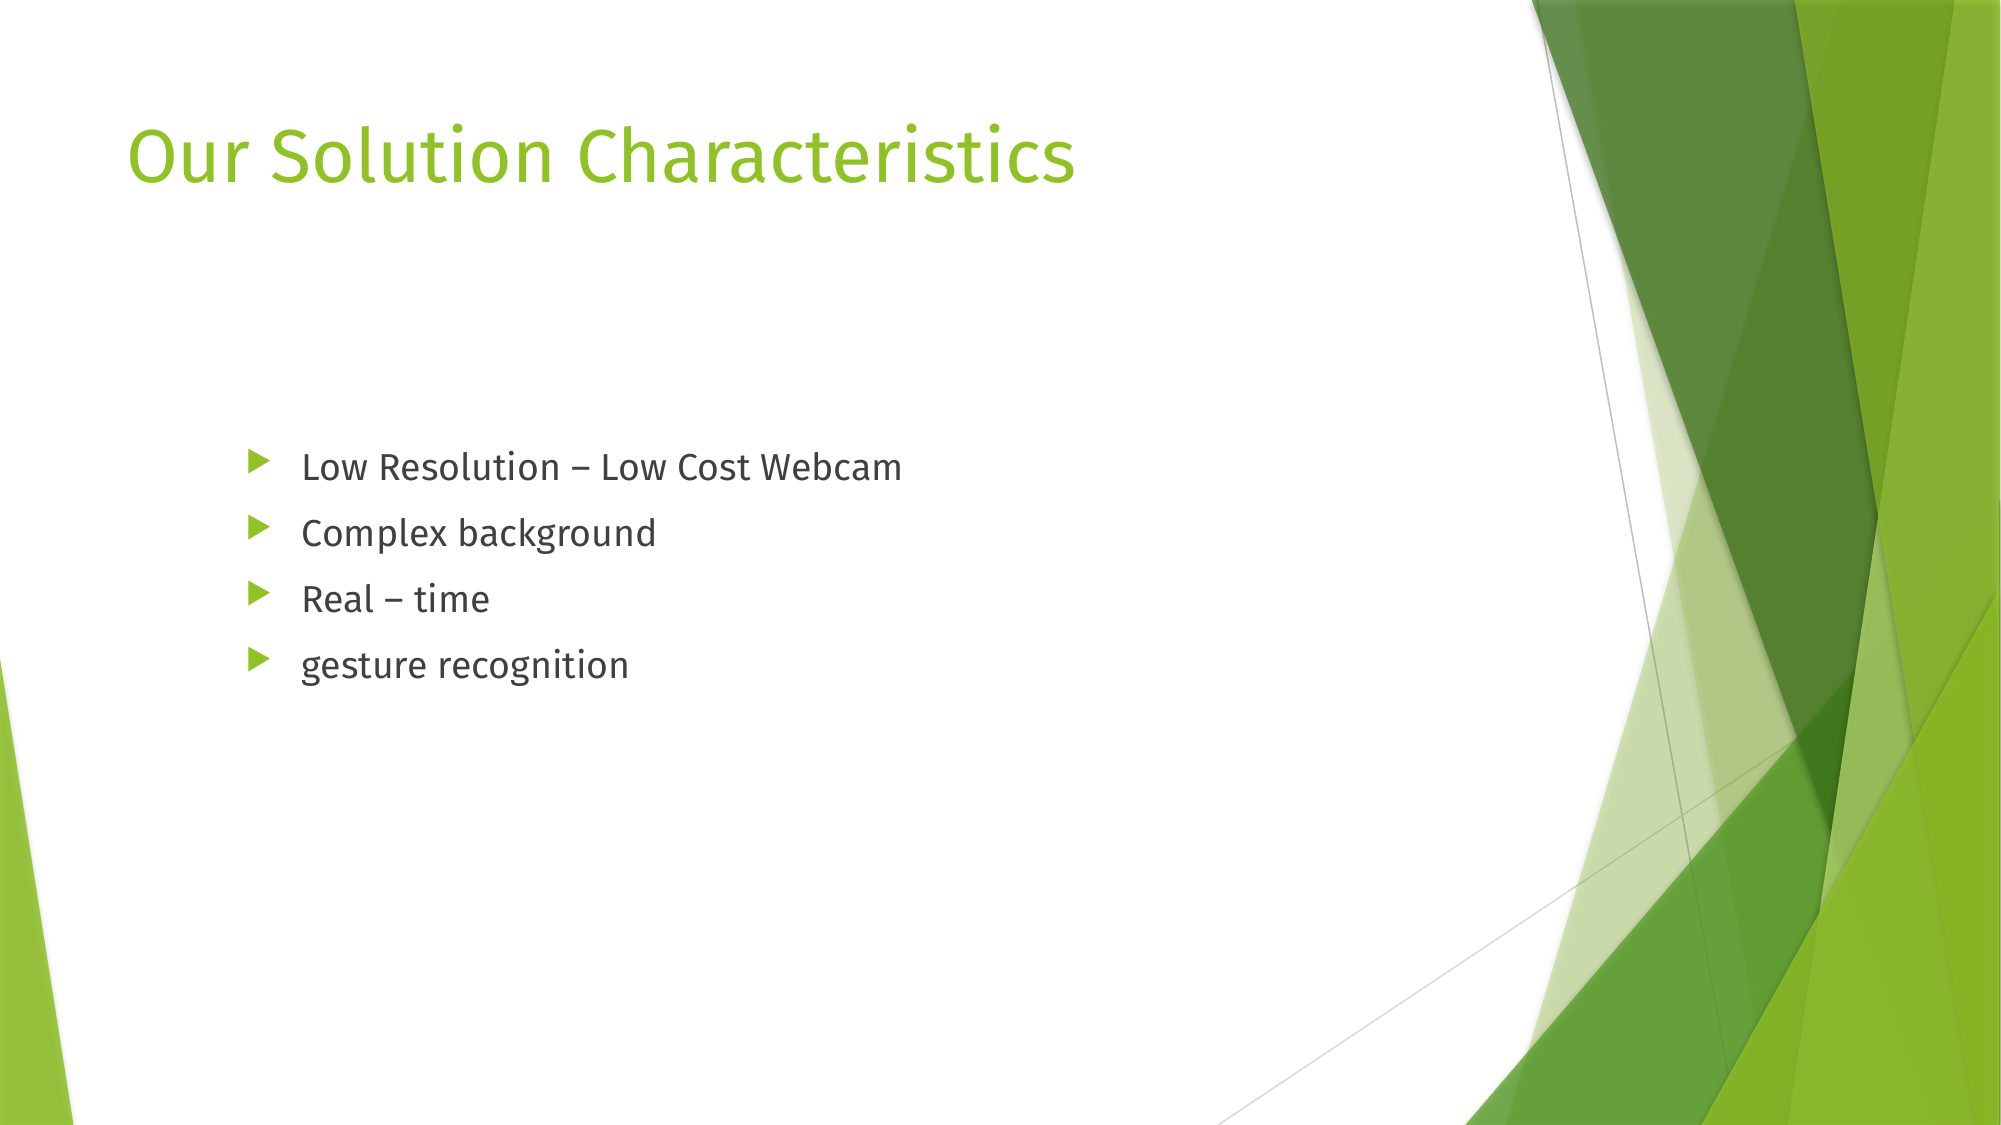

# Our Solution Characteristics
Low Resolution – Low Cost Webcam
Complex background
Real – time
gesture recognition